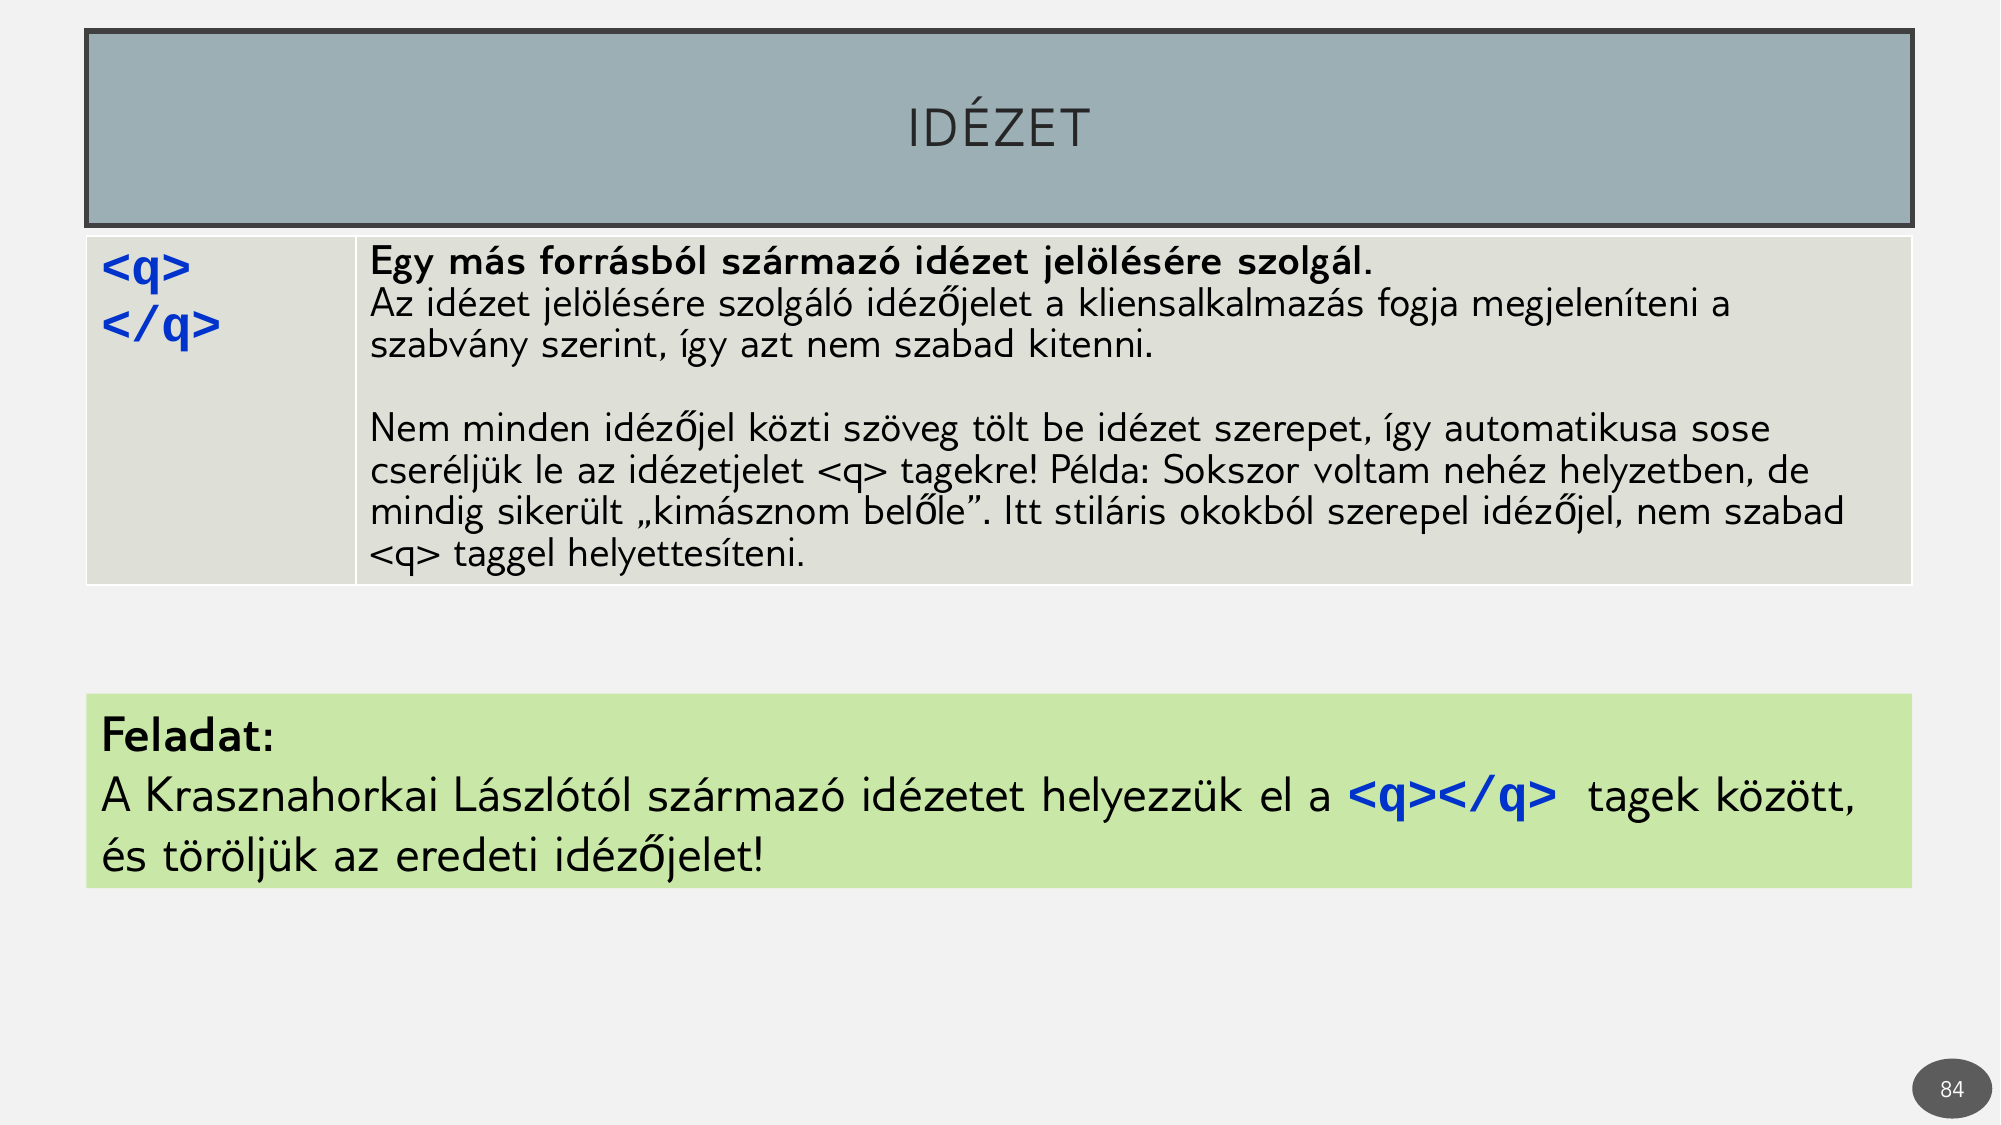

# Idézet
| <q> </q> | Egy más forrásból származó idézet jelölésére szolgál. Az idézet jelölésére szolgáló idézőjelet a kliensalkalmazás fogja megjeleníteni a szabvány szerint, így azt nem szabad kitenni. Nem minden idézőjel közti szöveg tölt be idézet szerepet, így automatikusa sose cseréljük le az idézetjelet <q> tagekre! Példa: Sokszor voltam nehéz helyzetben, de mindig sikerült „kimásznom belőle”. Itt stiláris okokból szerepel idézőjel, nem szabad <q> taggel helyettesíteni. |
| --- | --- |
Feladat:
A Krasznahorkai Lászlótól származó idézetet helyezzük el a <q></q> tagek között, és töröljük az eredeti idézőjelet!
84